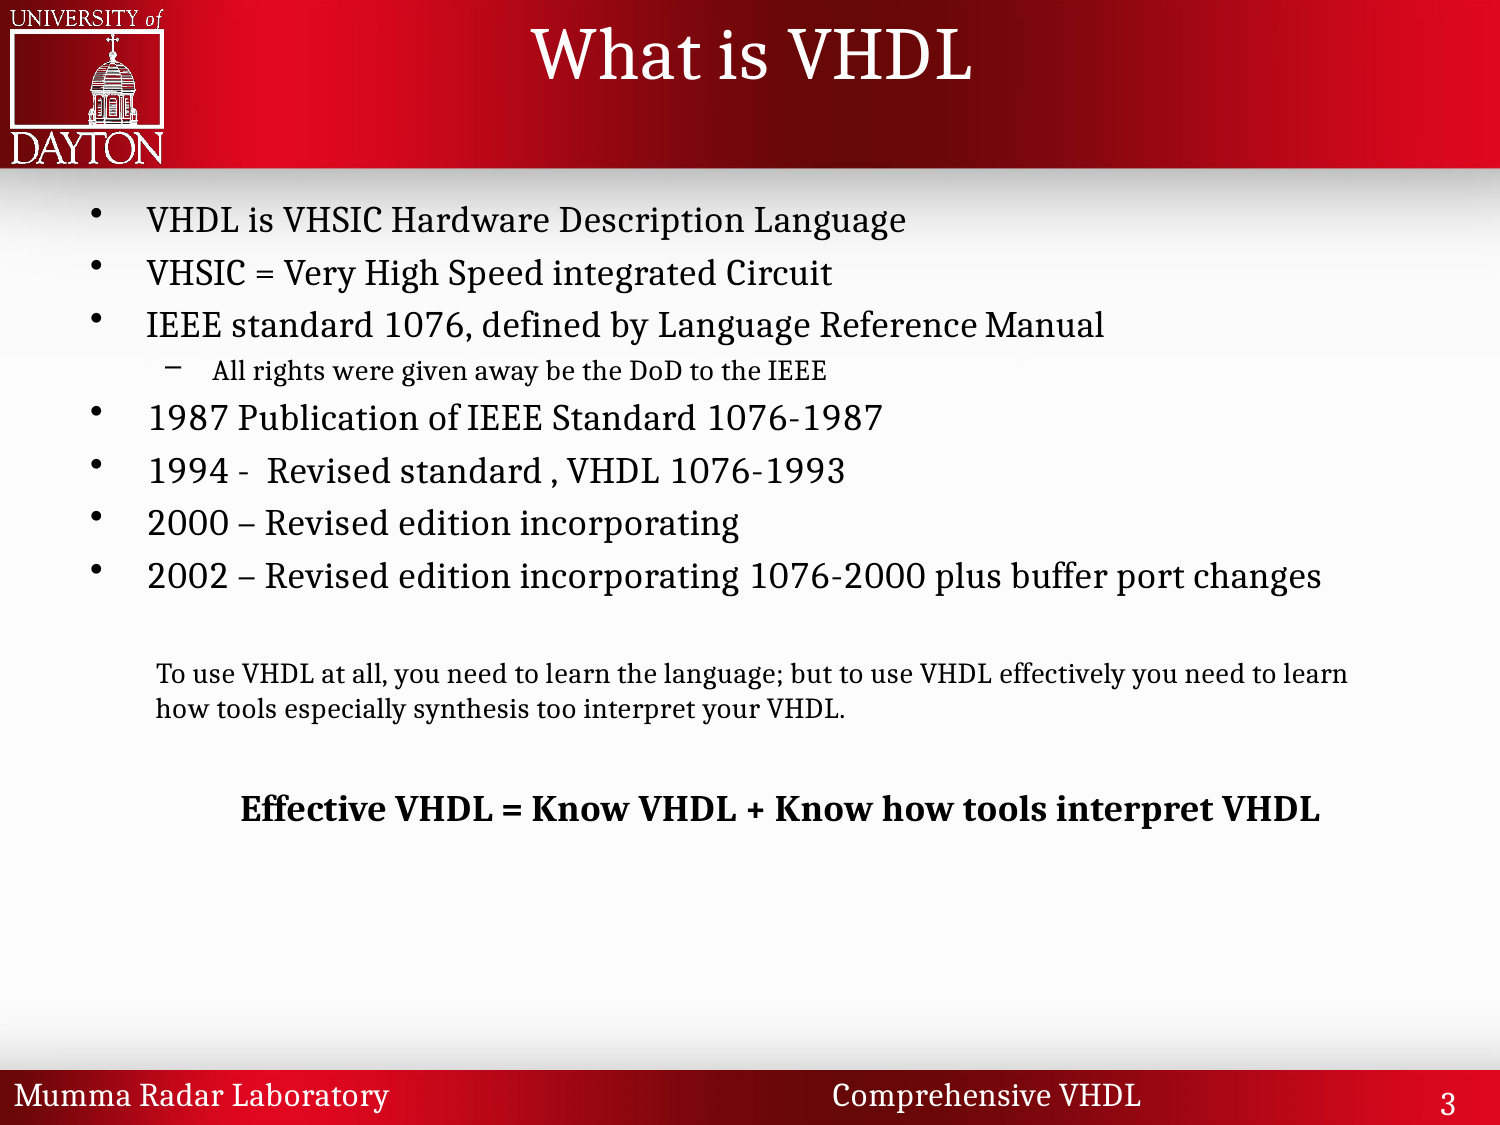

# What is VHDL
VHDL is VHSIC Hardware Description Language
VHSIC = Very High Speed integrated Circuit
IEEE standard 1076, defined by Language Reference Manual
All rights were given away be the DoD to the IEEE
1987 Publication of IEEE Standard 1076-1987
1994 -  Revised standard , VHDL 1076-1993
2000 – Revised edition incorporating
2002 – Revised edition incorporating 1076-2000 plus buffer port changes

To use VHDL at all, you need to learn the language; but to use VHDL effectively you need to learn how tools especially synthesis too interpret your VHDL.

	Effective VHDL = Know VHDL + Know how tools interpret VHDL
Mumma Radar Laboratory                                                             Comprehensive VHDL